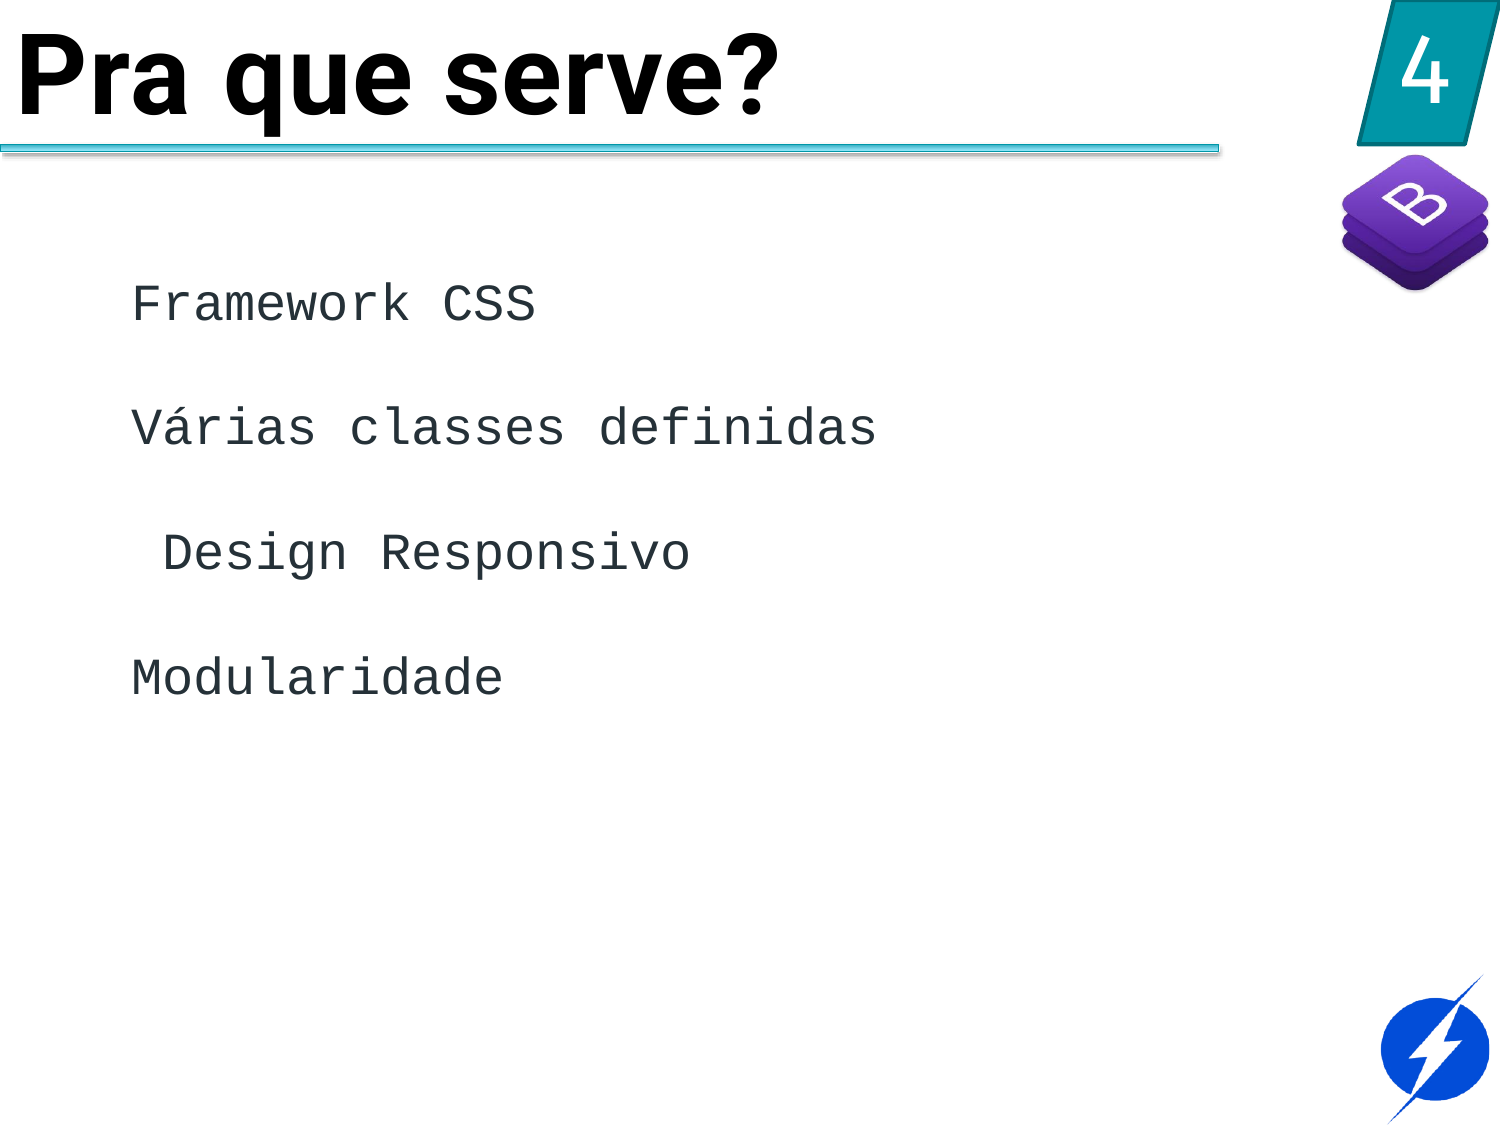

# Pra que serve?
4

Framework CSS
Várias classes definidas  Design Responsivo  Modularidade